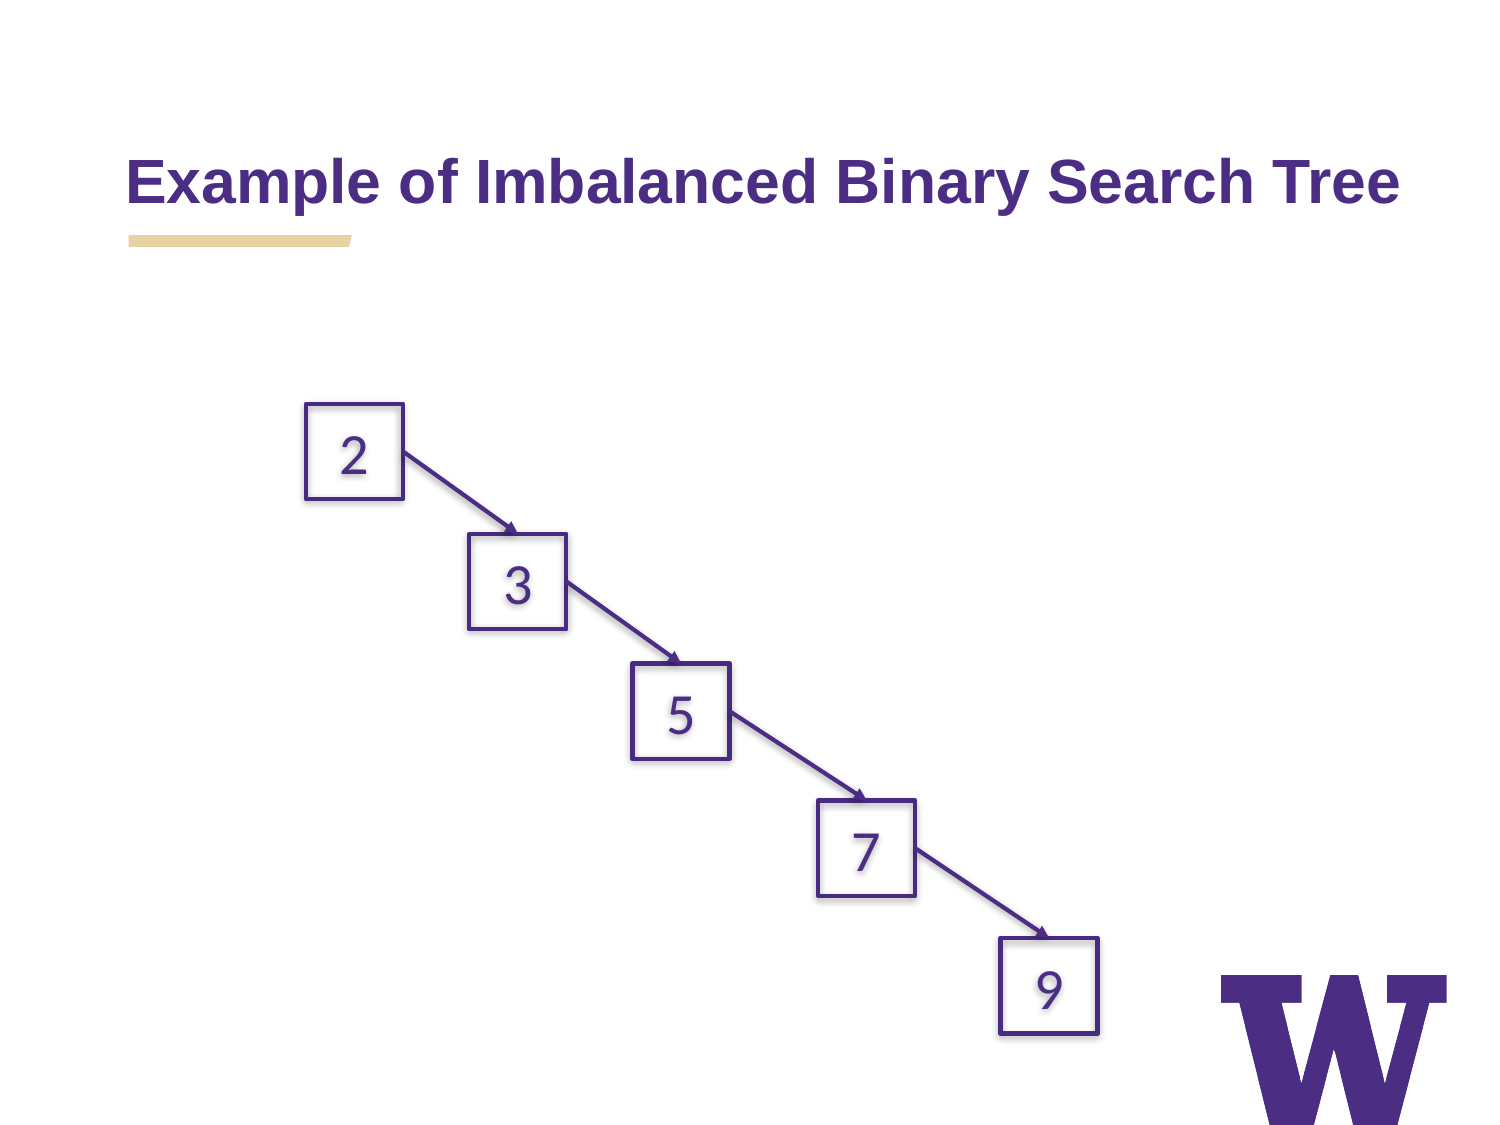

# Example of Imbalanced Binary Search Tree
2
3
5
7
9